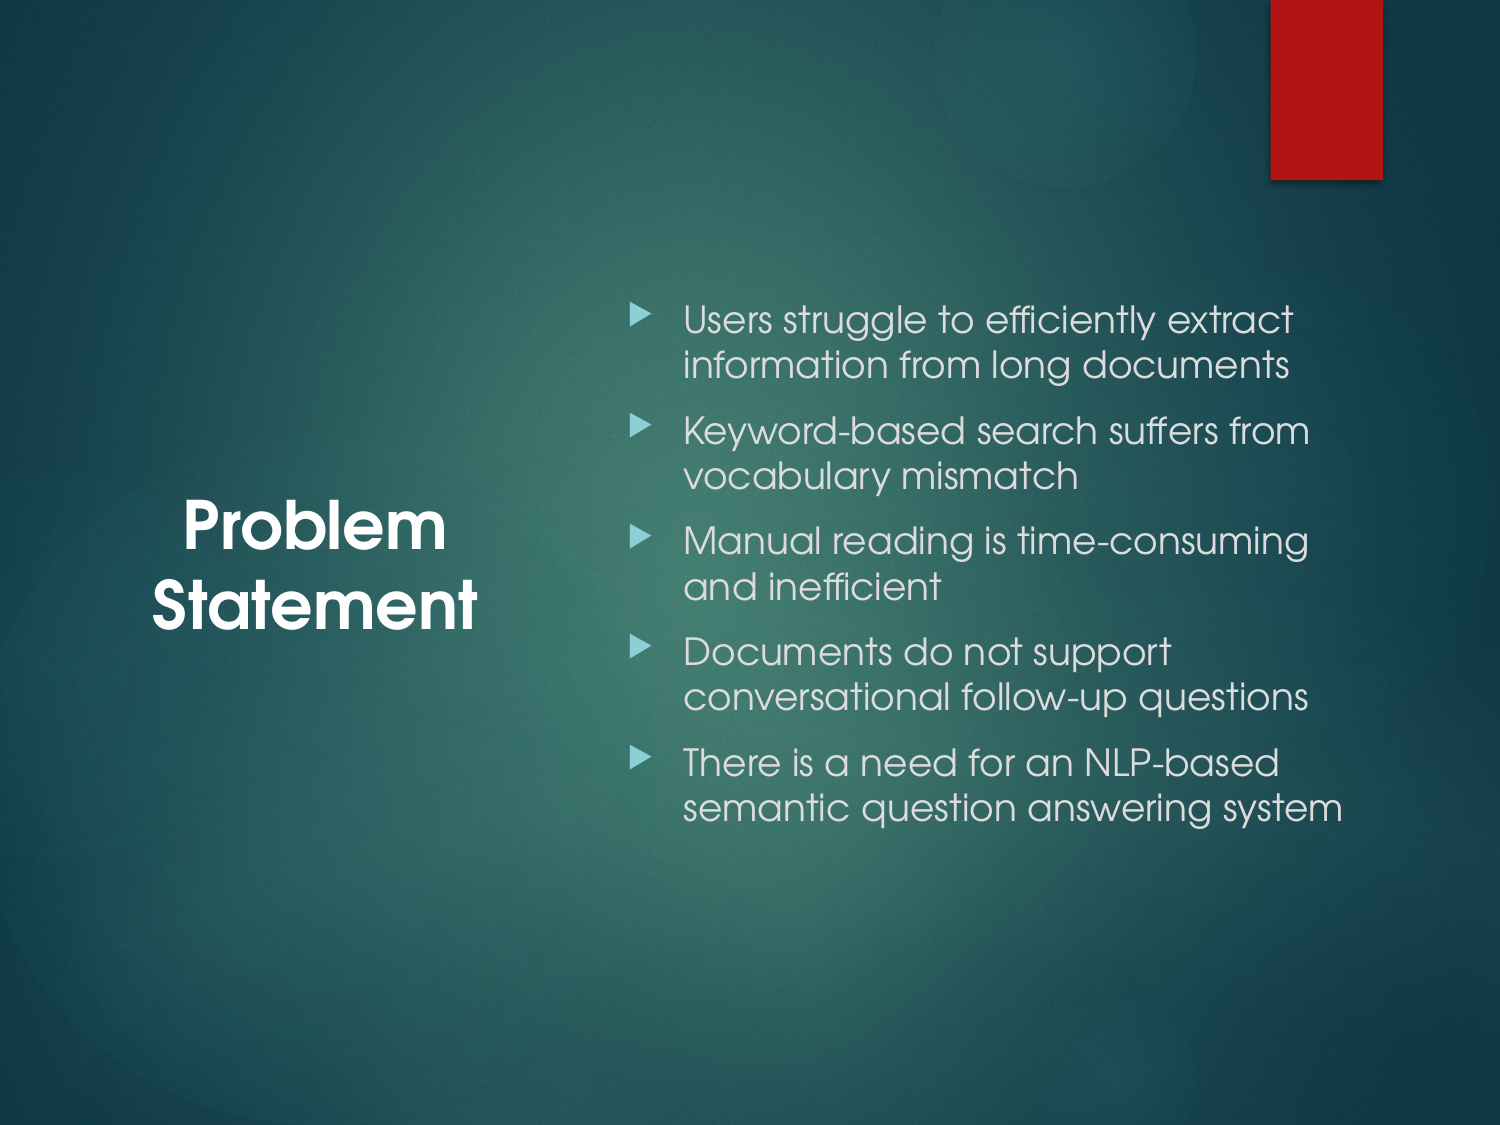

Users struggle to efficiently extract information from long documents
Keyword-based search suffers from vocabulary mismatch
Manual reading is time-consuming and inefficient
Documents do not support conversational follow-up questions
There is a need for an NLP-based semantic question answering system
# Problem Statement